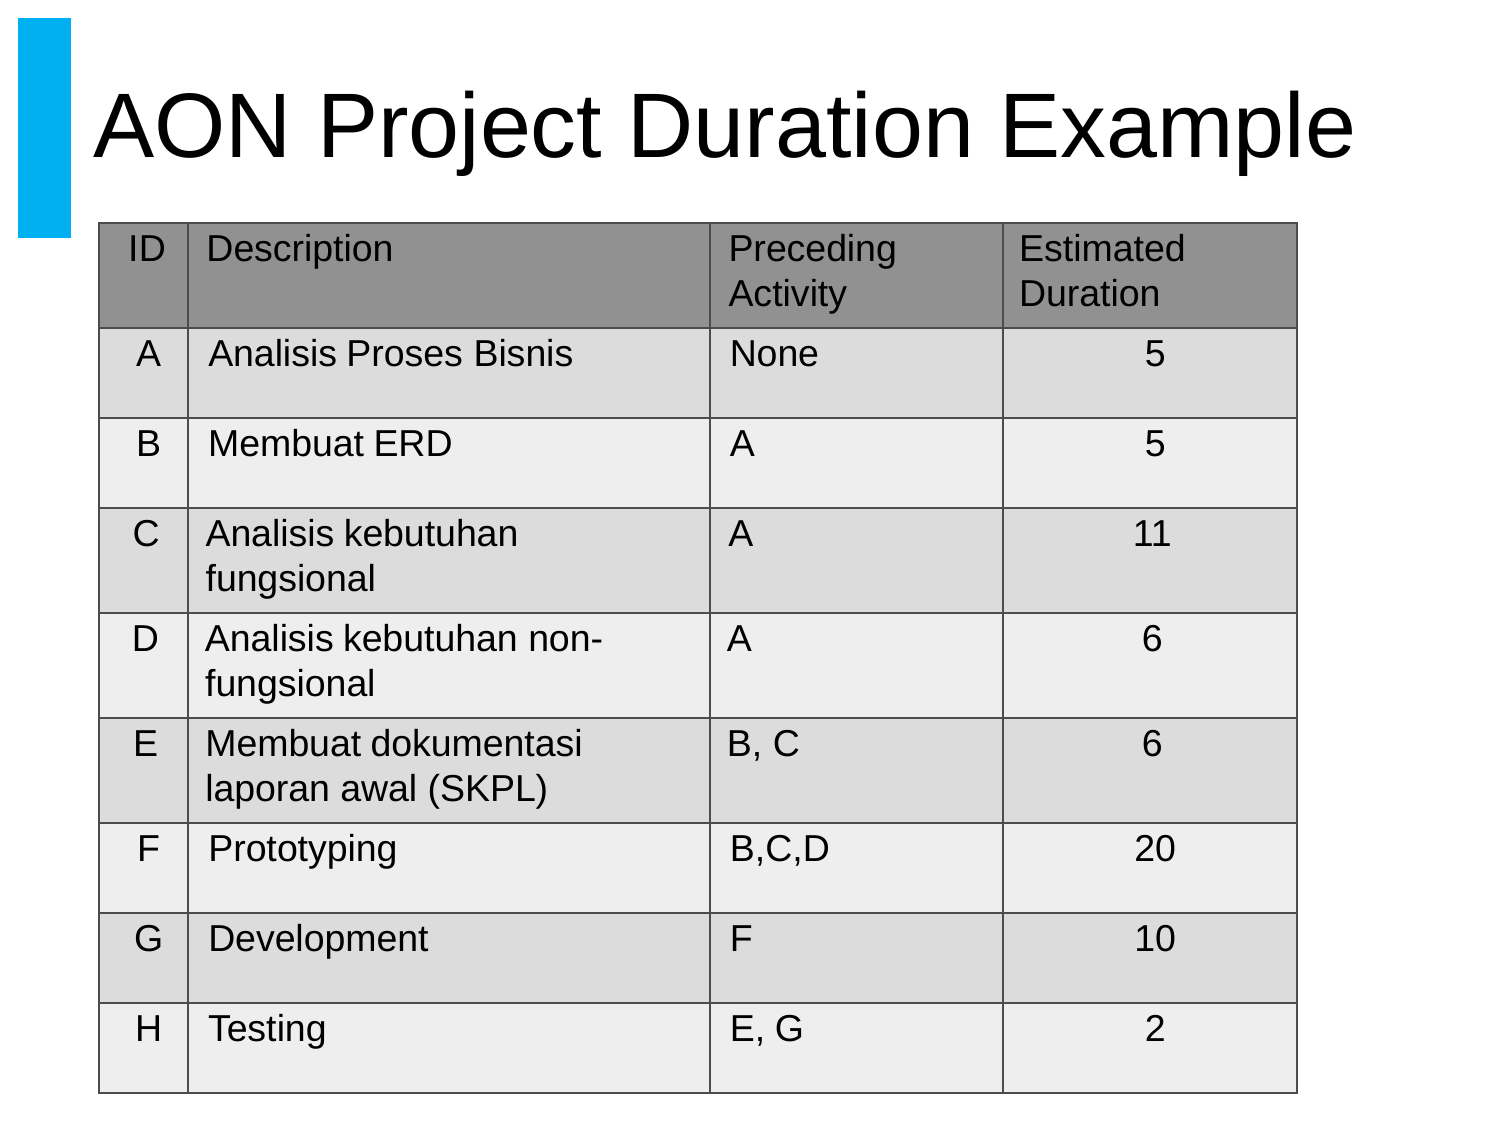

# AON Project Duration Example

IDDescription	Preceding
Activity
Estimated
Duration

AAnalisisProses Bisnis	None	5

BMembuatERD	A	5

CAnalisiskebutuhan
fungsional
A	11

DAnalisiskebutuhan non-
fungsional
A	6

EMembuatdokumentasi
laporan awal (SKPL)
B, C	6

FPrototyping	B,C,D	20

GDevelopment	F	10

HTesting	E,G	2